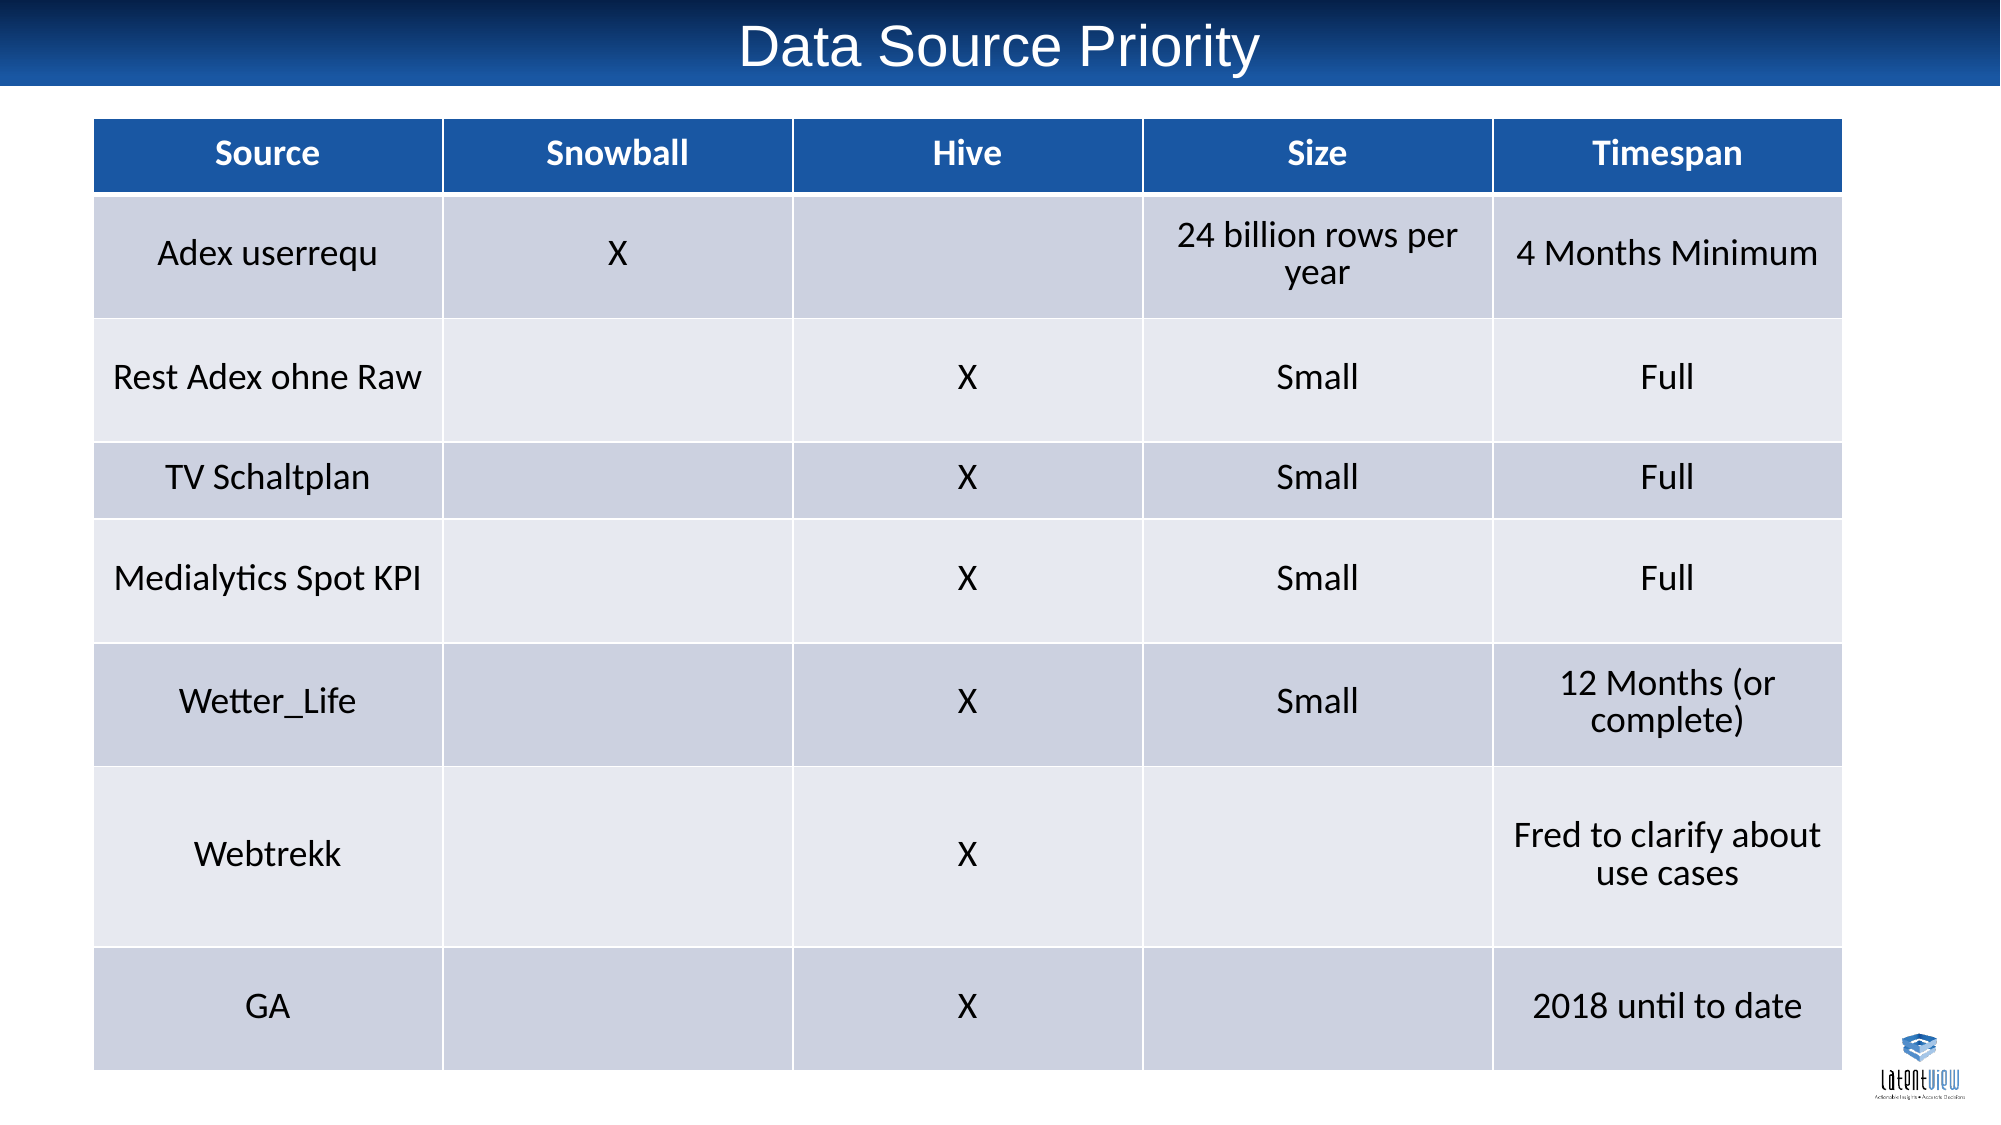

# Data Source Priority
| Source | Snowball | Hive | Size | Timespan |
| --- | --- | --- | --- | --- |
| Adex userrequ | X |  | 24 billion rows per year | 4 Months Minimum |
| Rest Adex ohne Raw |  | X | Small | Full |
| TV Schaltplan |  | X | Small | Full |
| Medialytics Spot KPI |  | X | Small | Full |
| Wetter\_Life |  | X | Small | 12 Months (or complete) |
| Webtrekk |  | X |  | Fred to clarify about use cases |
| GA |  | X |  | 2018 until to date |